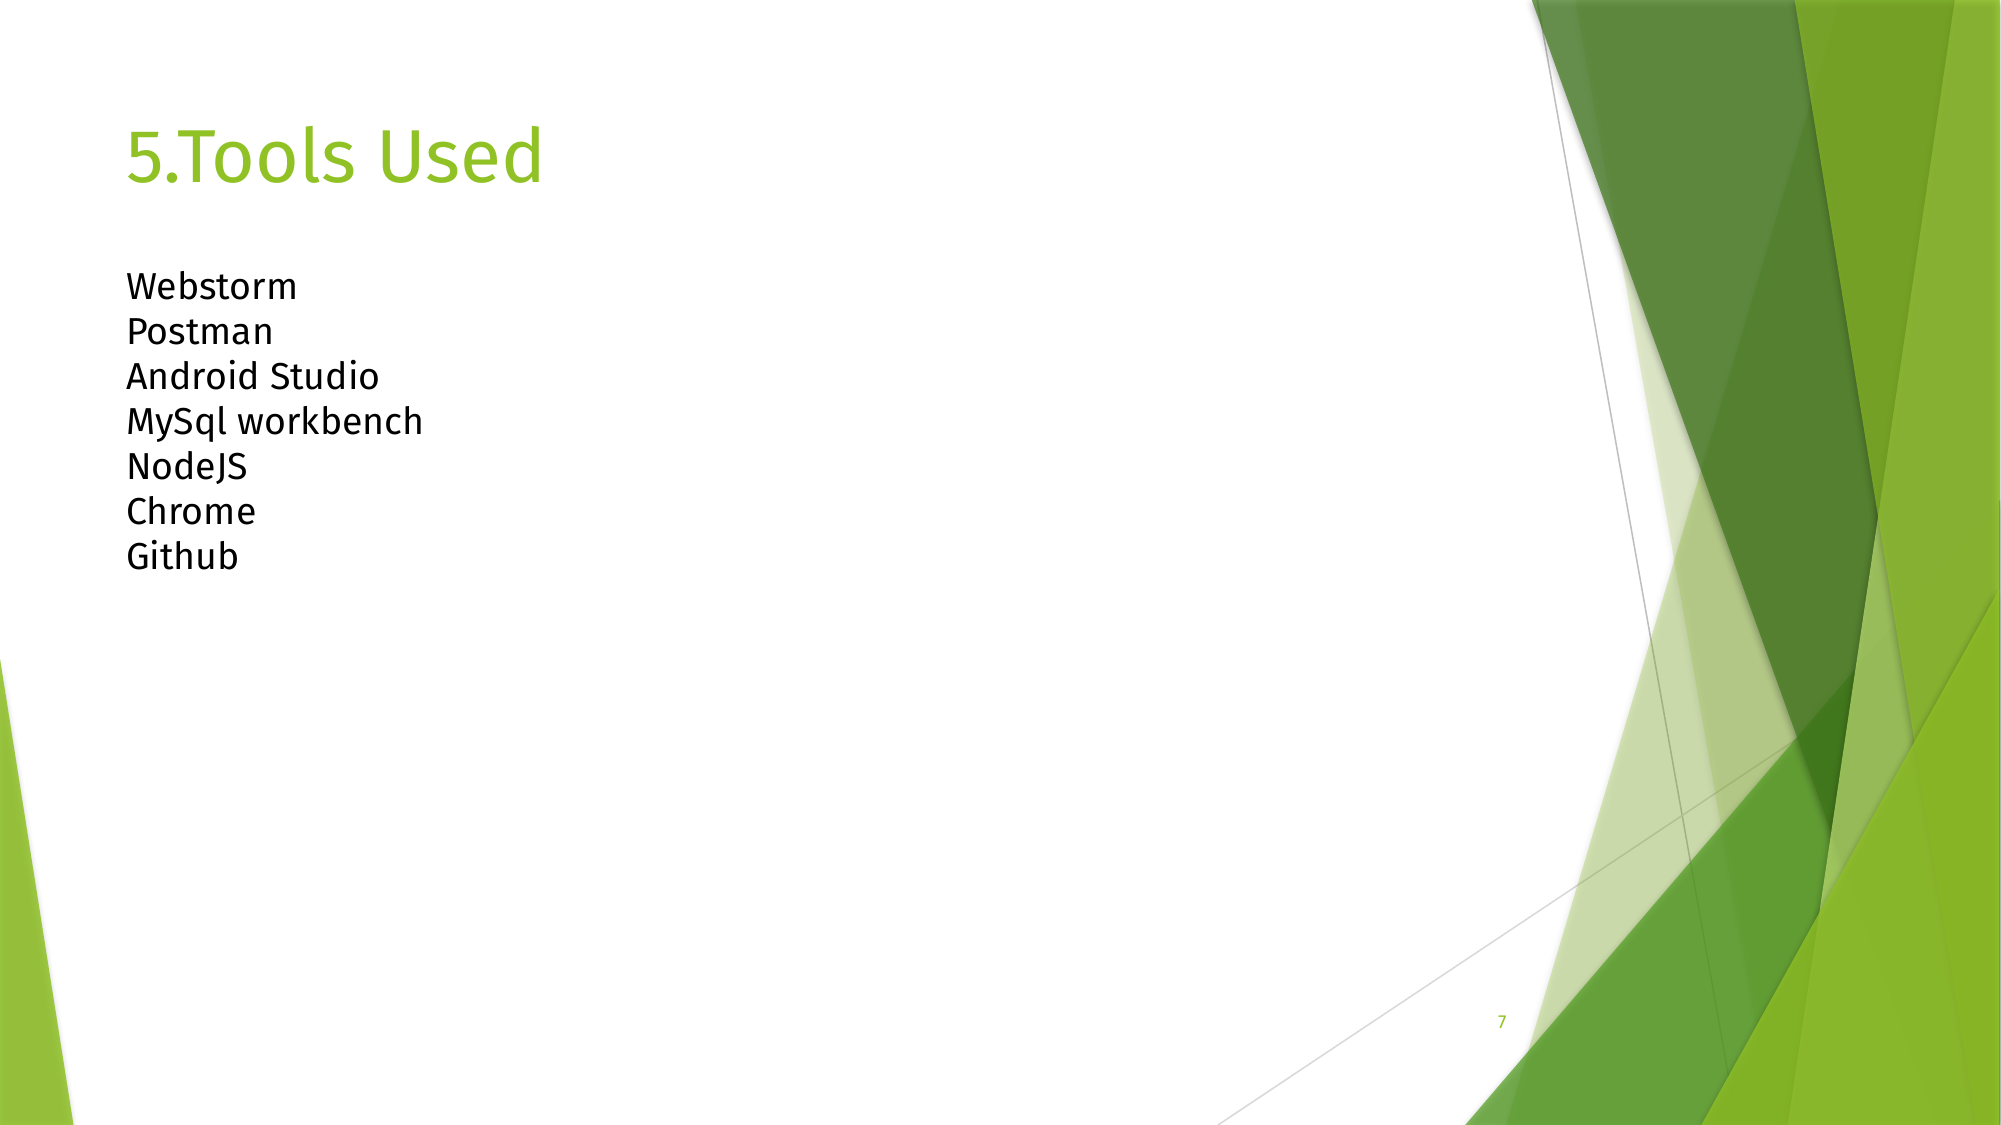

# 5.Tools Used
Webstorm
Postman
Android Studio
MySql workbench
NodeJS
Chrome
Github
7